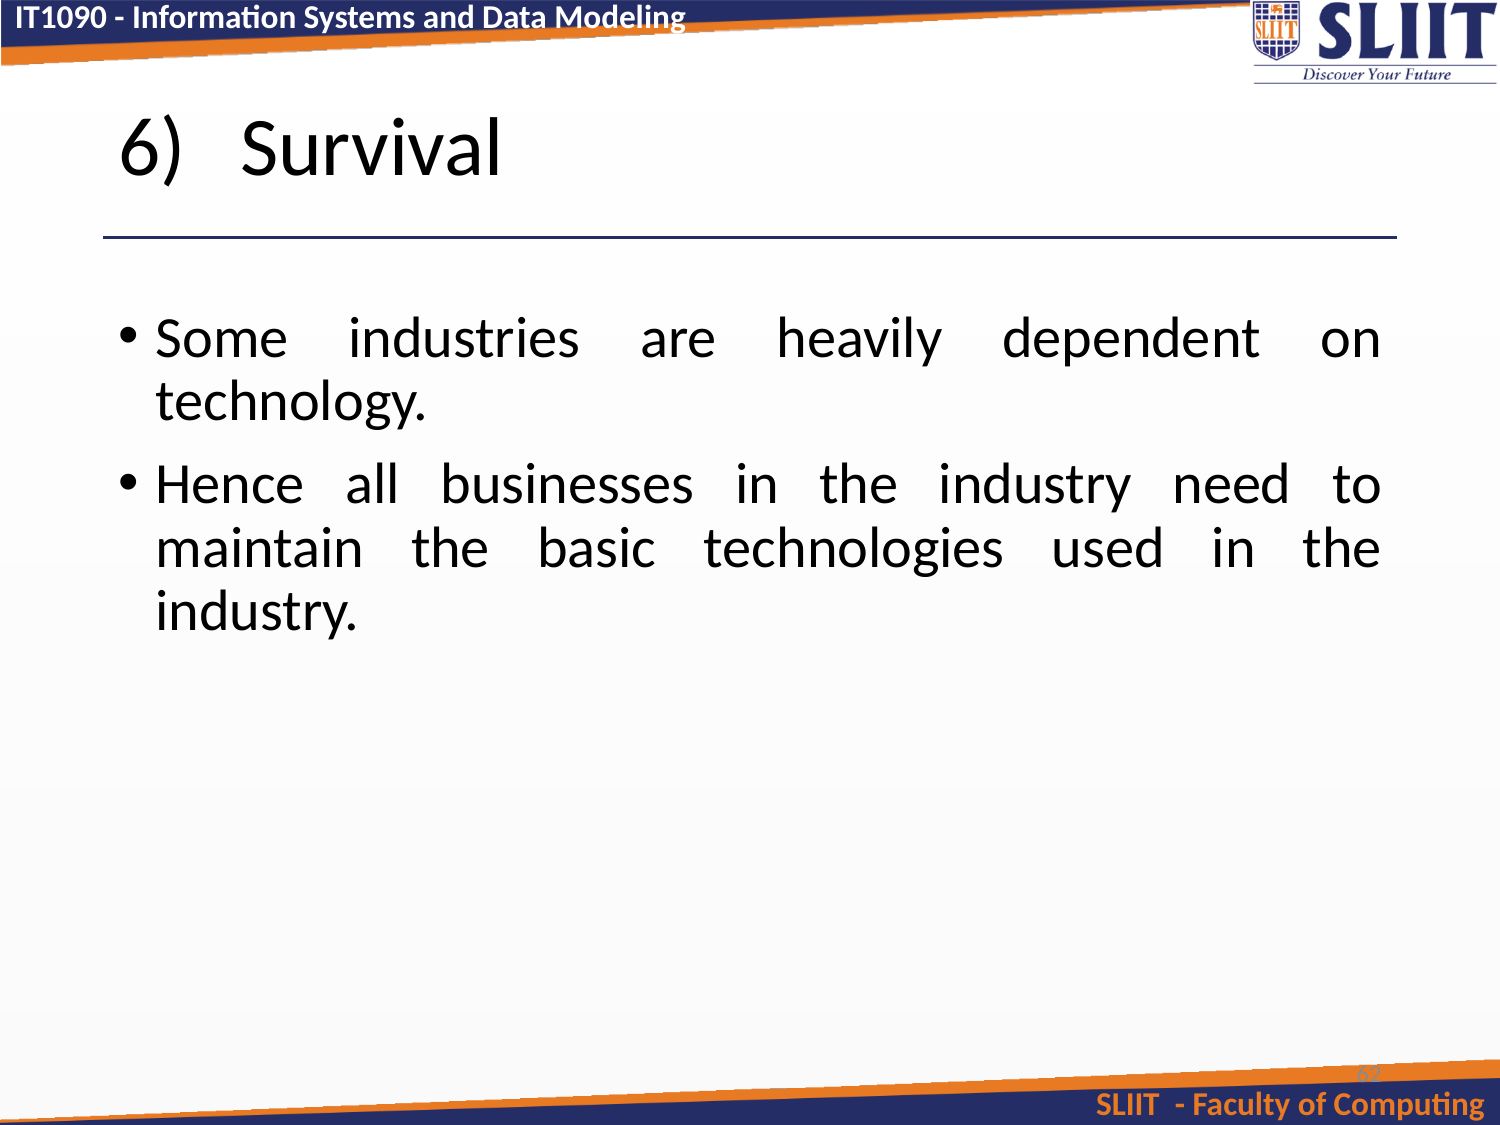

# Survival
Some industries are heavily dependent on technology.
Hence all businesses in the industry need to maintain the basic technologies used in the industry.
62